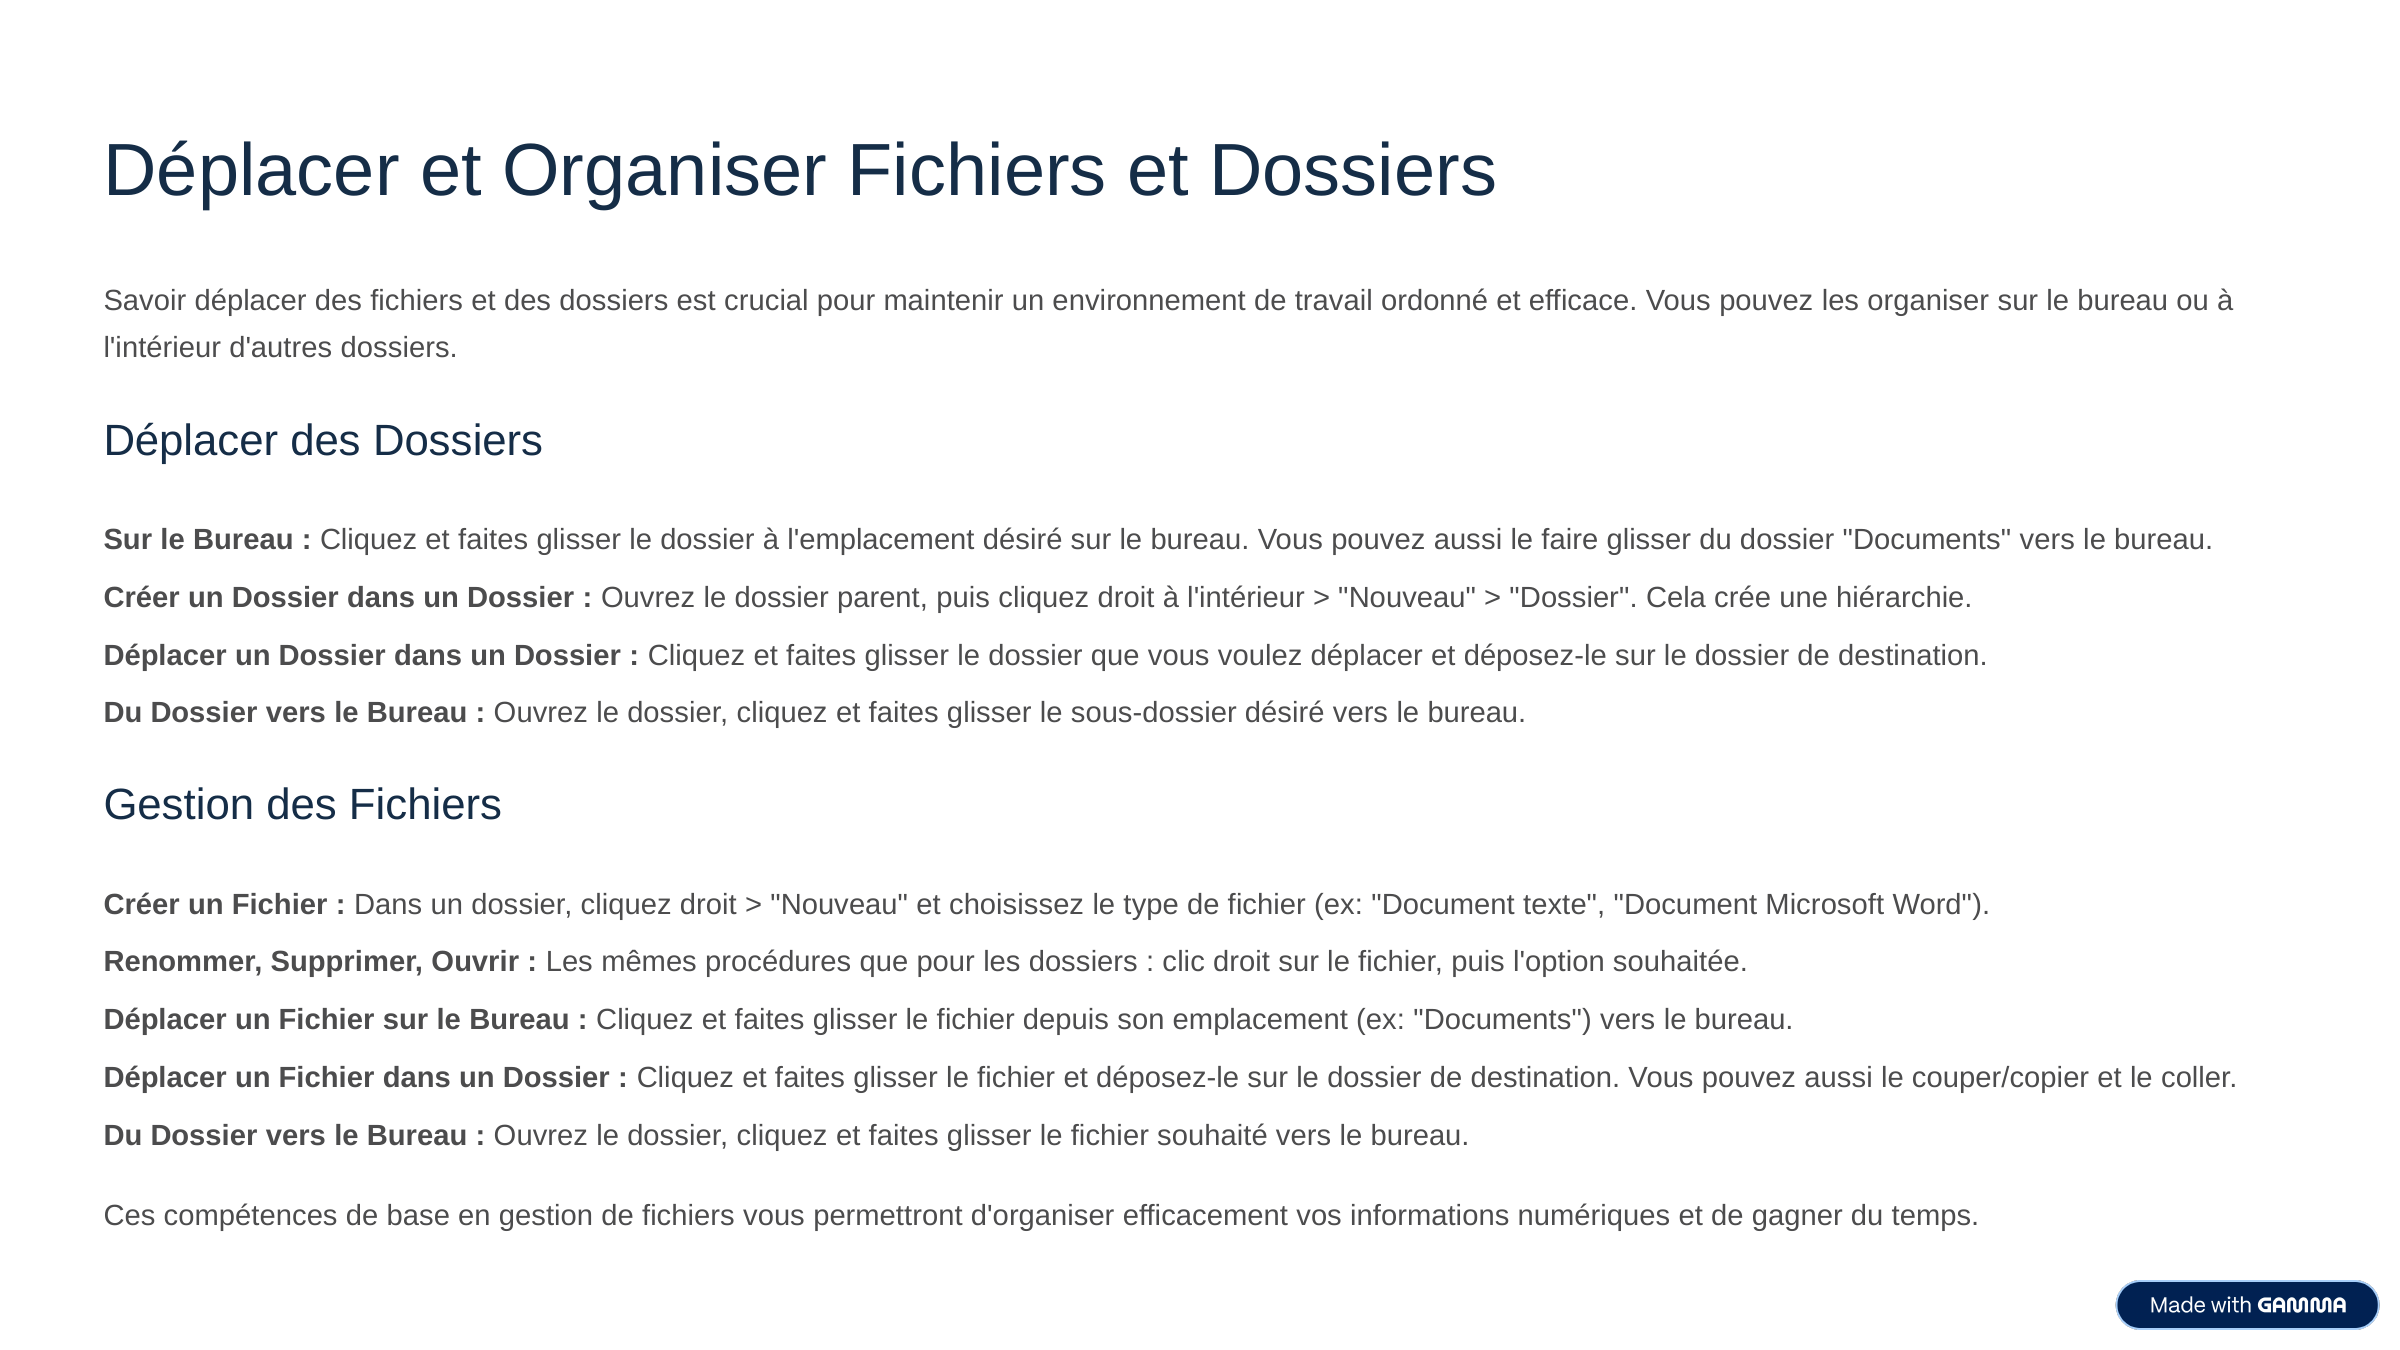

Déplacer et Organiser Fichiers et Dossiers
Savoir déplacer des fichiers et des dossiers est crucial pour maintenir un environnement de travail ordonné et efficace. Vous pouvez les organiser sur le bureau ou à l'intérieur d'autres dossiers.
Déplacer des Dossiers
Sur le Bureau : Cliquez et faites glisser le dossier à l'emplacement désiré sur le bureau. Vous pouvez aussi le faire glisser du dossier "Documents" vers le bureau.
Créer un Dossier dans un Dossier : Ouvrez le dossier parent, puis cliquez droit à l'intérieur > "Nouveau" > "Dossier". Cela crée une hiérarchie.
Déplacer un Dossier dans un Dossier : Cliquez et faites glisser le dossier que vous voulez déplacer et déposez-le sur le dossier de destination.
Du Dossier vers le Bureau : Ouvrez le dossier, cliquez et faites glisser le sous-dossier désiré vers le bureau.
Gestion des Fichiers
Créer un Fichier : Dans un dossier, cliquez droit > "Nouveau" et choisissez le type de fichier (ex: "Document texte", "Document Microsoft Word").
Renommer, Supprimer, Ouvrir : Les mêmes procédures que pour les dossiers : clic droit sur le fichier, puis l'option souhaitée.
Déplacer un Fichier sur le Bureau : Cliquez et faites glisser le fichier depuis son emplacement (ex: "Documents") vers le bureau.
Déplacer un Fichier dans un Dossier : Cliquez et faites glisser le fichier et déposez-le sur le dossier de destination. Vous pouvez aussi le couper/copier et le coller.
Du Dossier vers le Bureau : Ouvrez le dossier, cliquez et faites glisser le fichier souhaité vers le bureau.
Ces compétences de base en gestion de fichiers vous permettront d'organiser efficacement vos informations numériques et de gagner du temps.